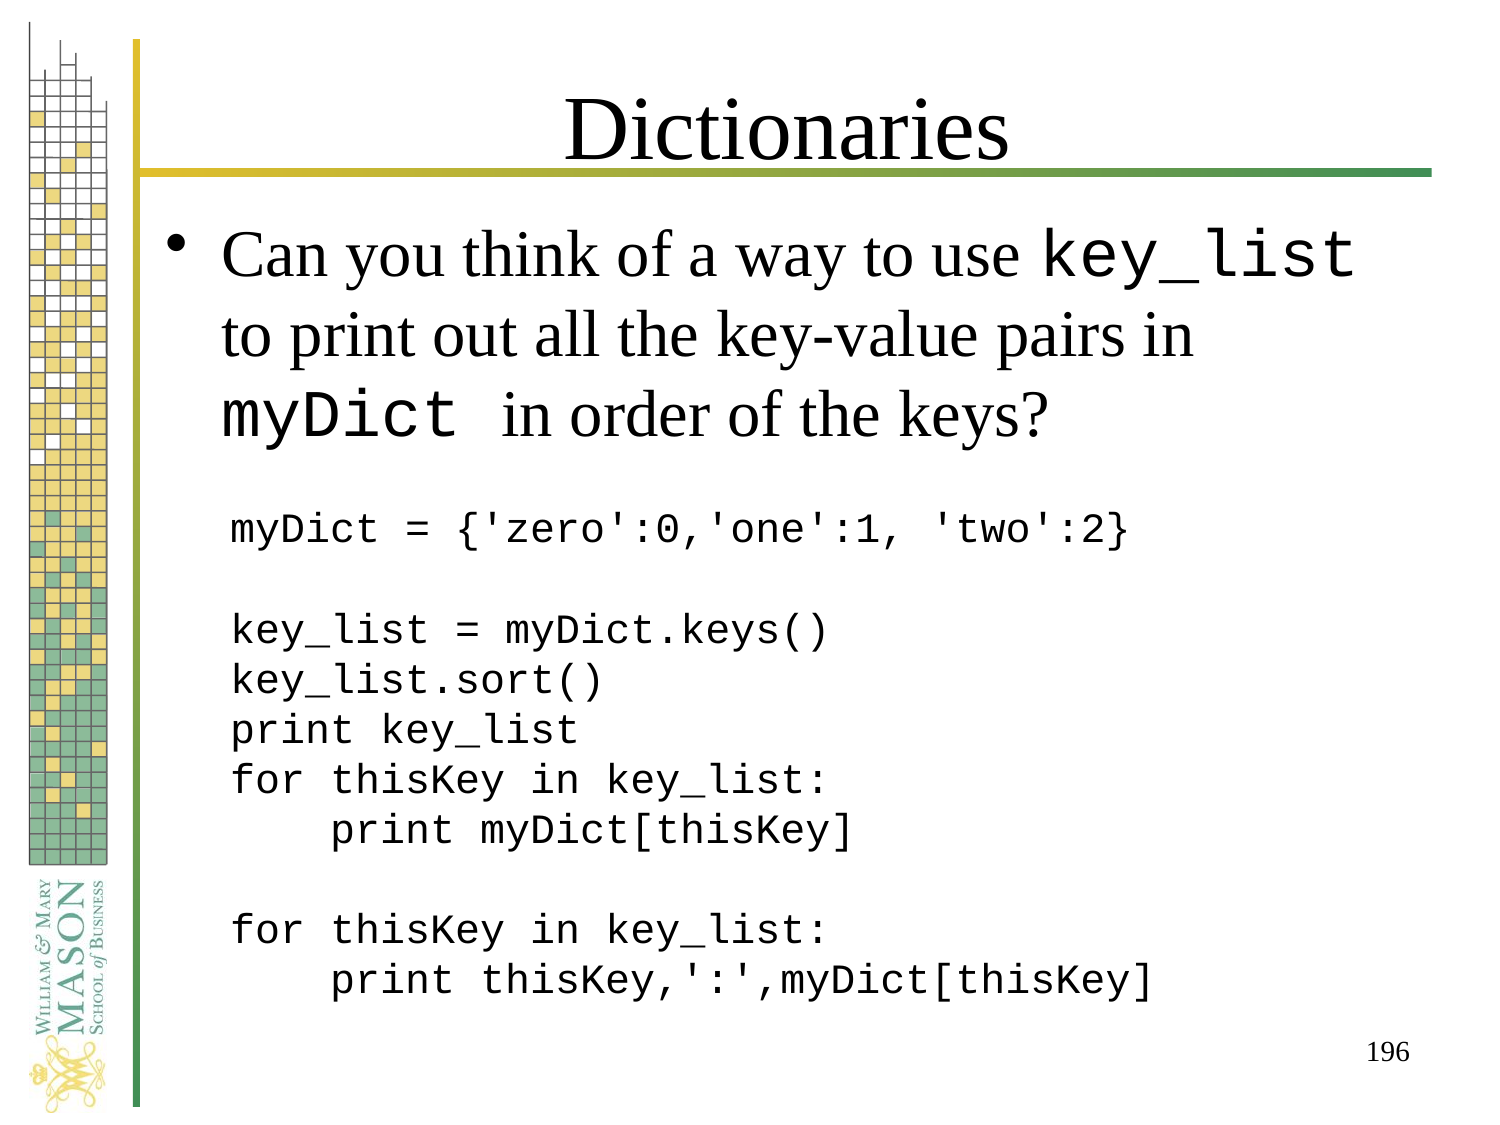

# Dictionaries
Can you think of a way to use key_list to print out all the key-value pairs in myDict in order of the keys?
myDict = {'zero':0,'one':1, 'two':2}

key_list = myDict.keys()
key_list.sort()
print key_list
for thisKey in key_list:
    print myDict[thisKey]

for thisKey in key_list:
    print thisKey,':',myDict[thisKey]
196